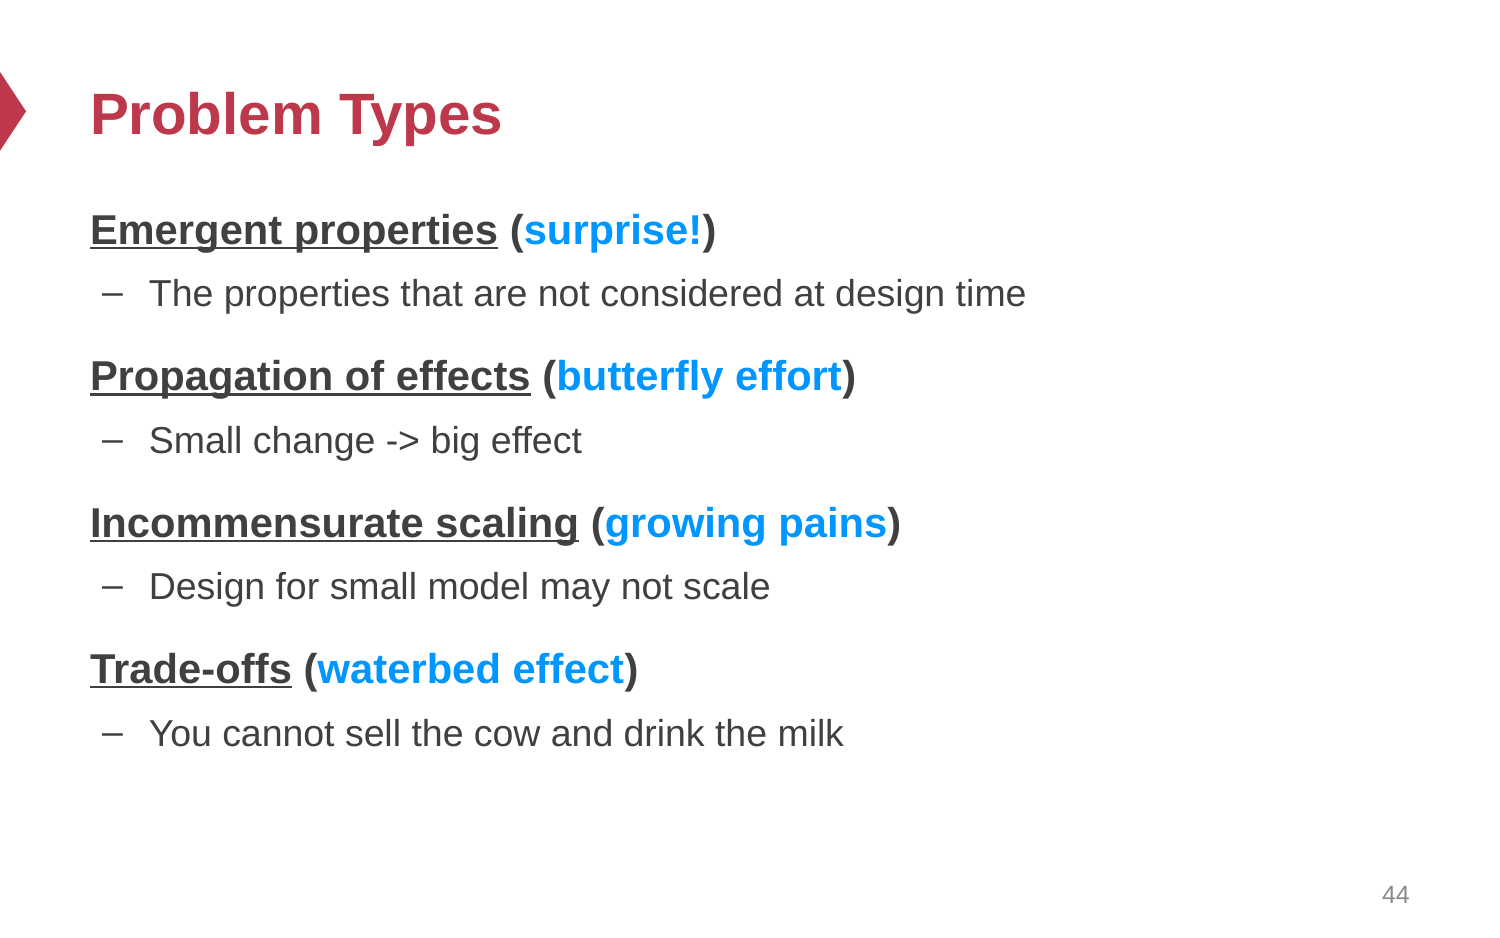

# Problem Types
Emergent properties (surprise!)
The properties that are not considered at design time
Propagation of effects (butterfly effort)
Small change -> big effect
Incommensurate scaling (growing pains)
Design for small model may not scale
Trade-offs (waterbed effect)
You cannot sell the cow and drink the milk
44